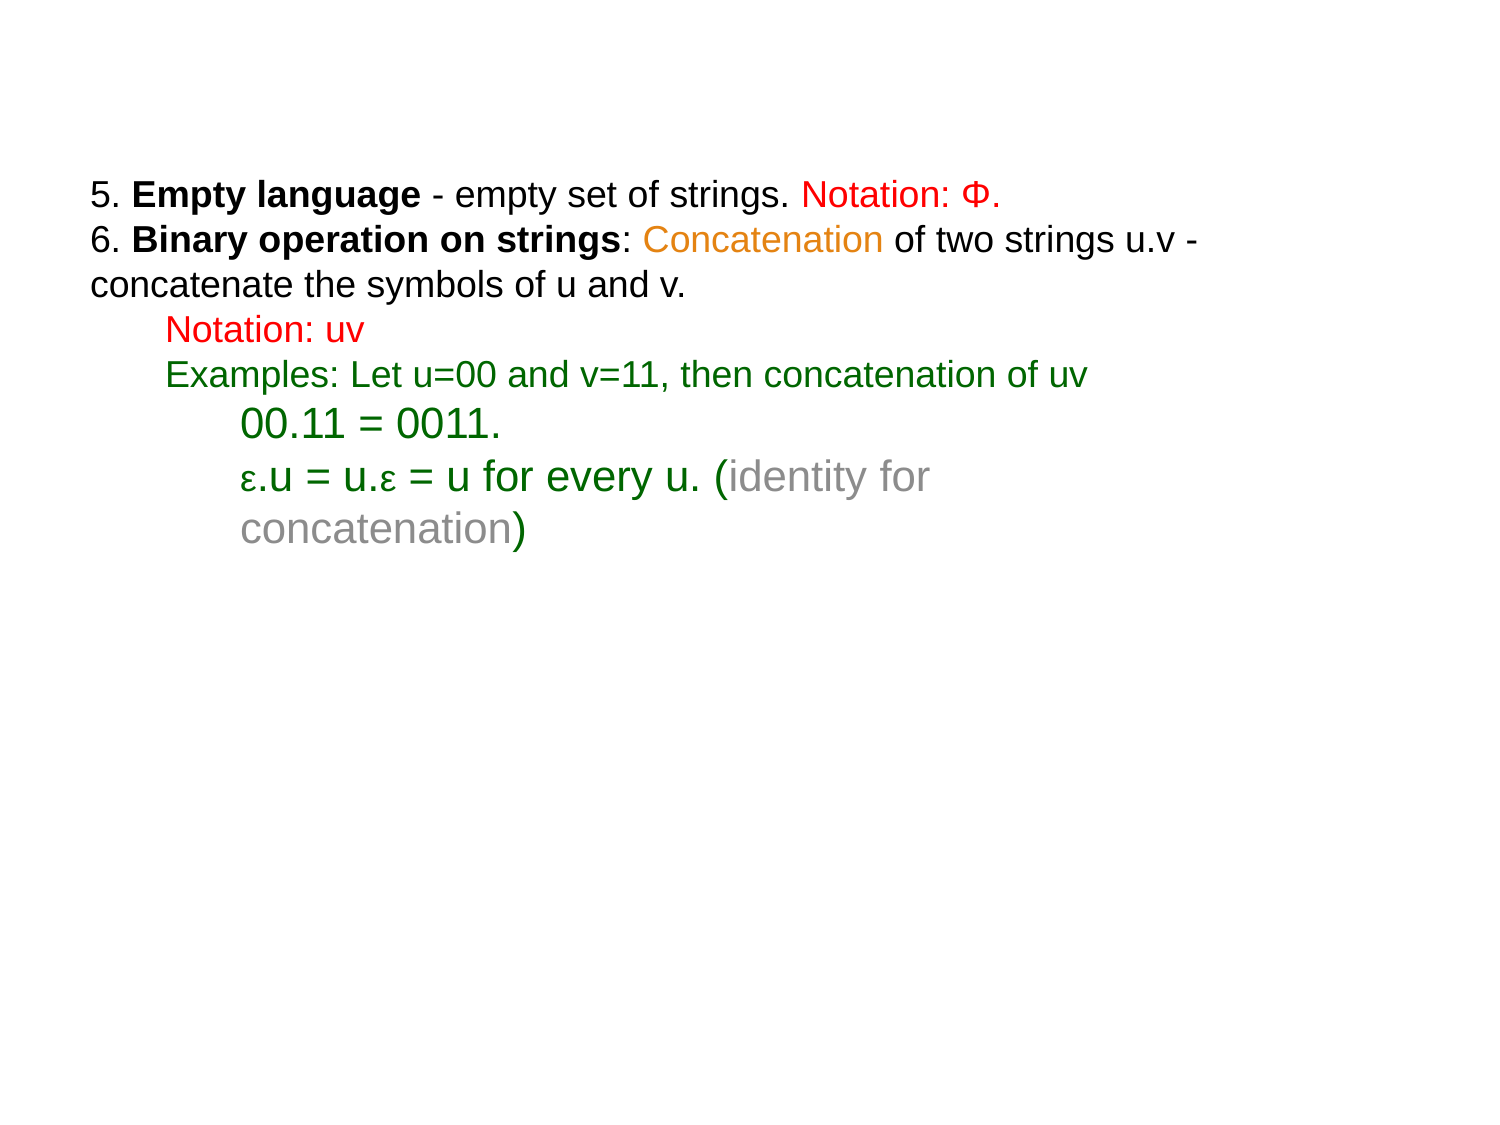

5. Empty language - empty set of strings. Notation: Φ.
6. Binary operation on strings: Concatenation of two strings u.v - concatenate the symbols of u and v.
Notation: uv
Examples: Let u=00 and v=11, then concatenation of uv
00.11 = 0011.
ε.u = u.ε = u for every u. (identity for concatenation)

10